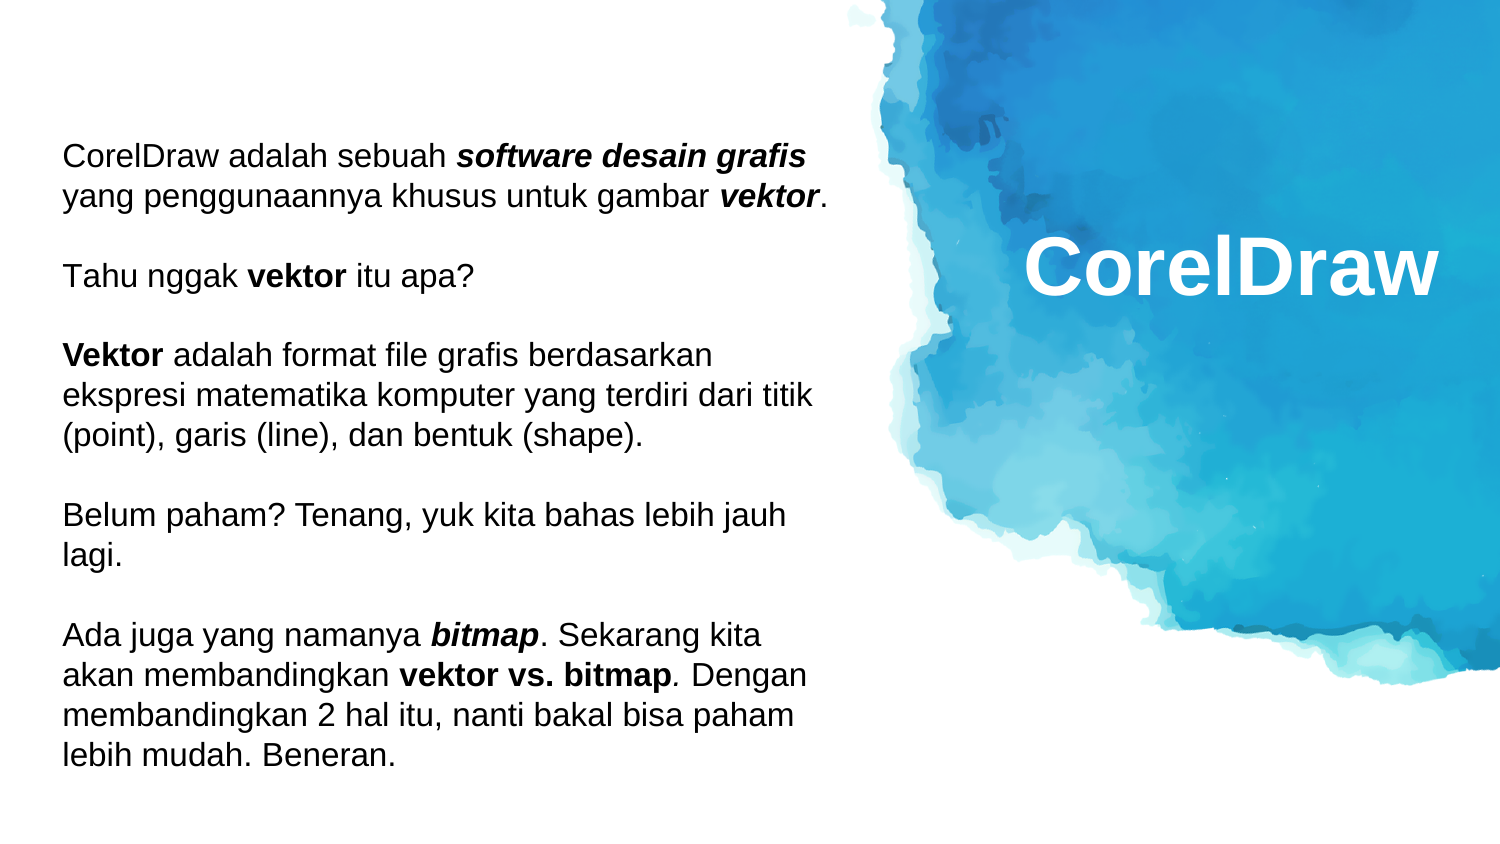

CorelDraw adalah sebuah software desain grafis yang penggunaannya khusus untuk gambar vektor.

Tahu nggak vektor itu apa?

Vektor adalah format file grafis berdasarkan ekspresi matematika komputer yang terdiri dari titik (point), garis (line), dan bentuk (shape).

Belum paham? Tenang, yuk kita bahas lebih jauh lagi.

Ada juga yang namanya bitmap. Sekarang kita akan membandingkan vektor vs. bitmap. Dengan membandingkan 2 hal itu, nanti bakal bisa paham lebih mudah. Beneran.
# CorelDraw